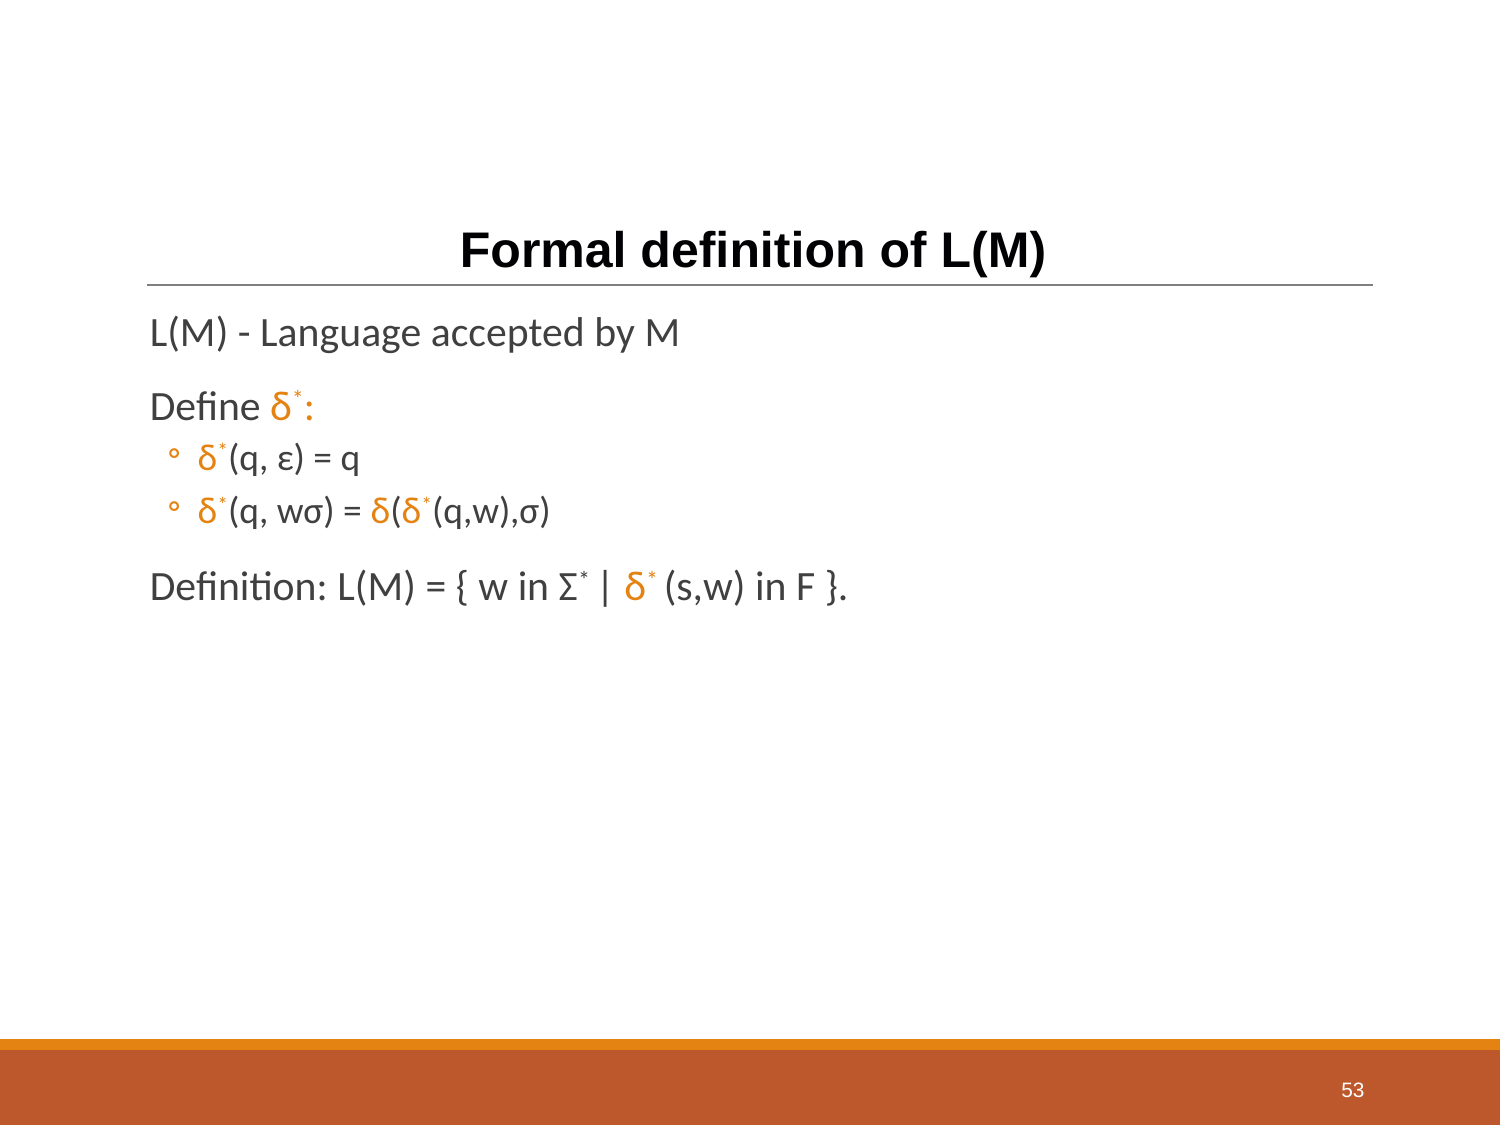

# Formal definition of L(M)
L(M) - Language accepted by M
Define δ*:
δ*(q, ε) = q
δ*(q, wσ) = δ(δ*(q,w),σ)
Definition: L(M) = { w in Σ* | δ* (s,w) in F }.
53